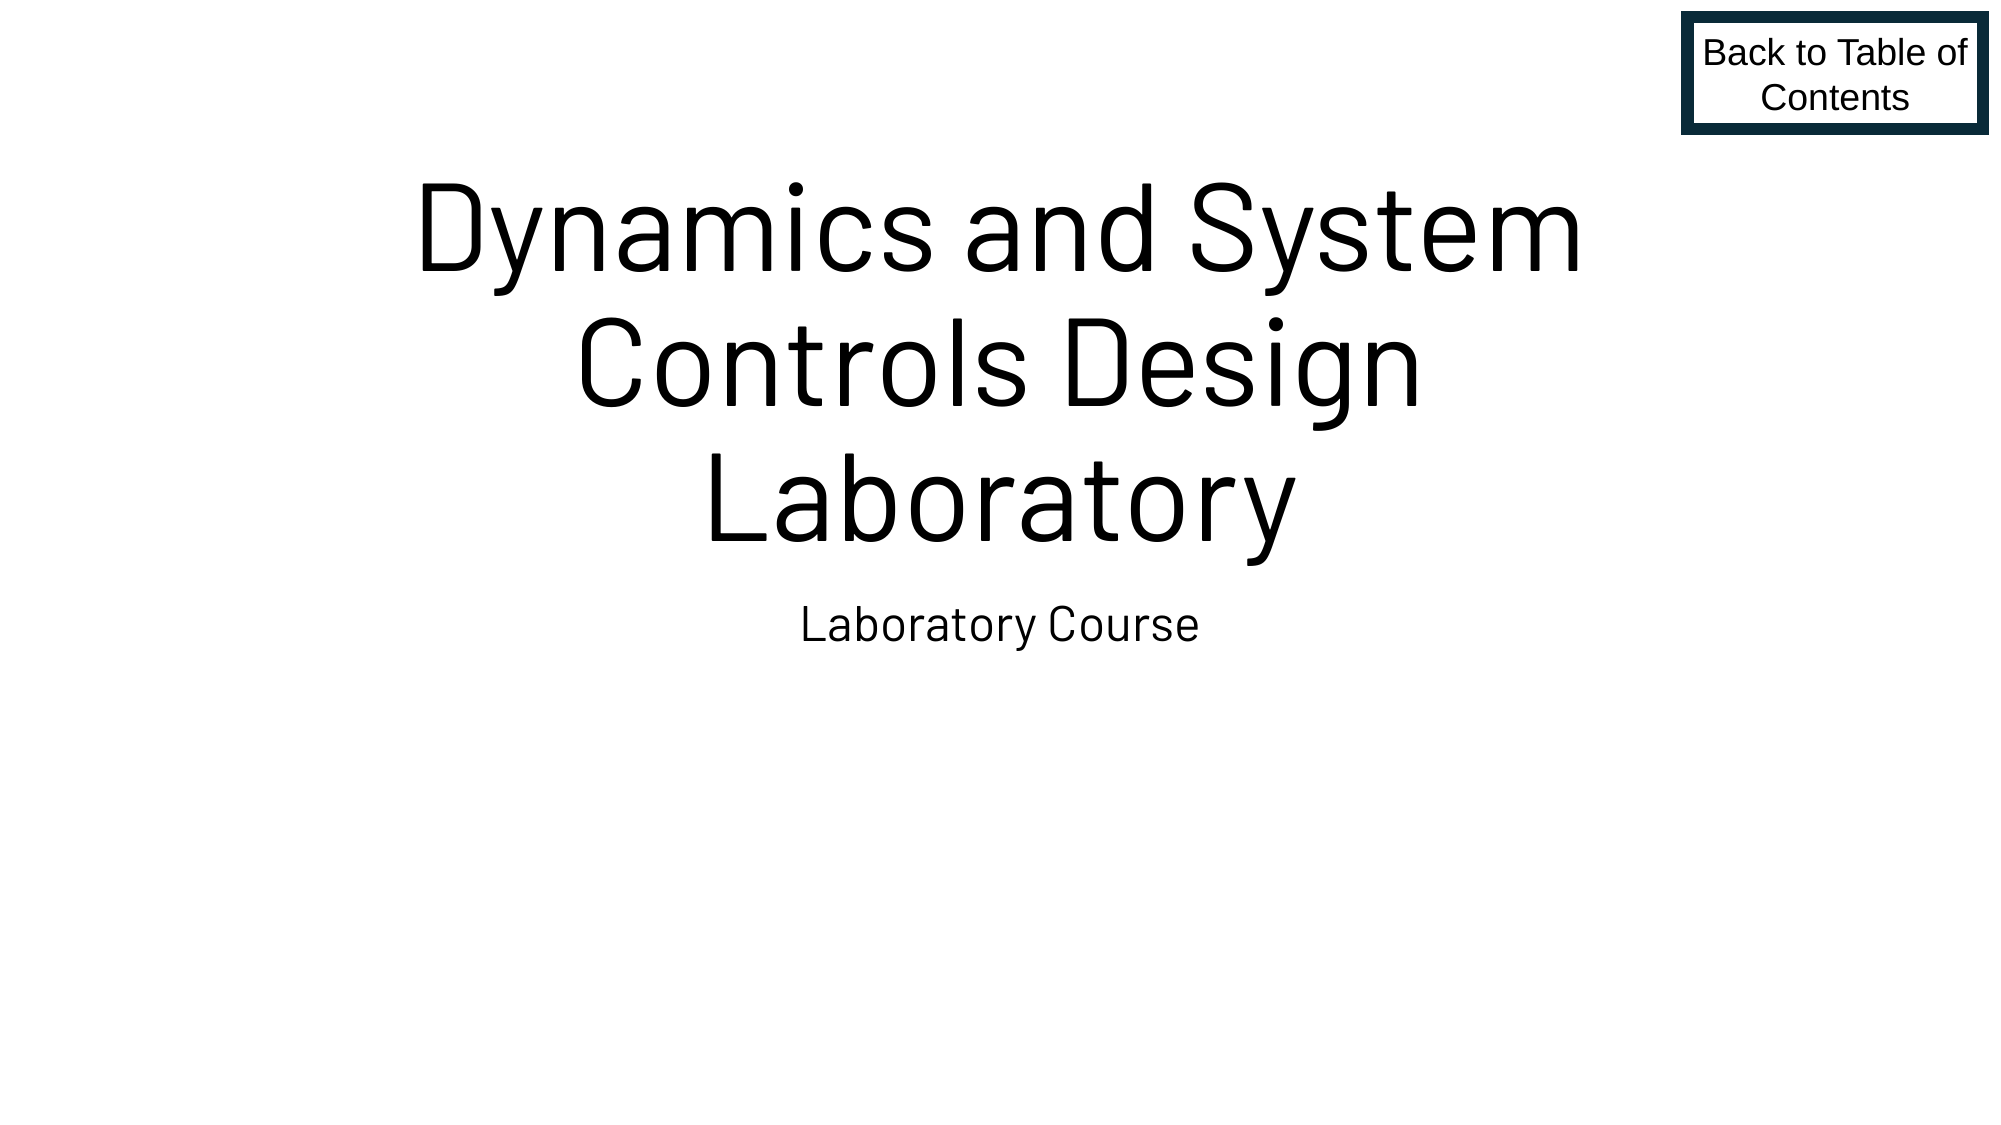

Back to Table of Contents
# Dynamics and System Controls Design Laboratory
Laboratory Course